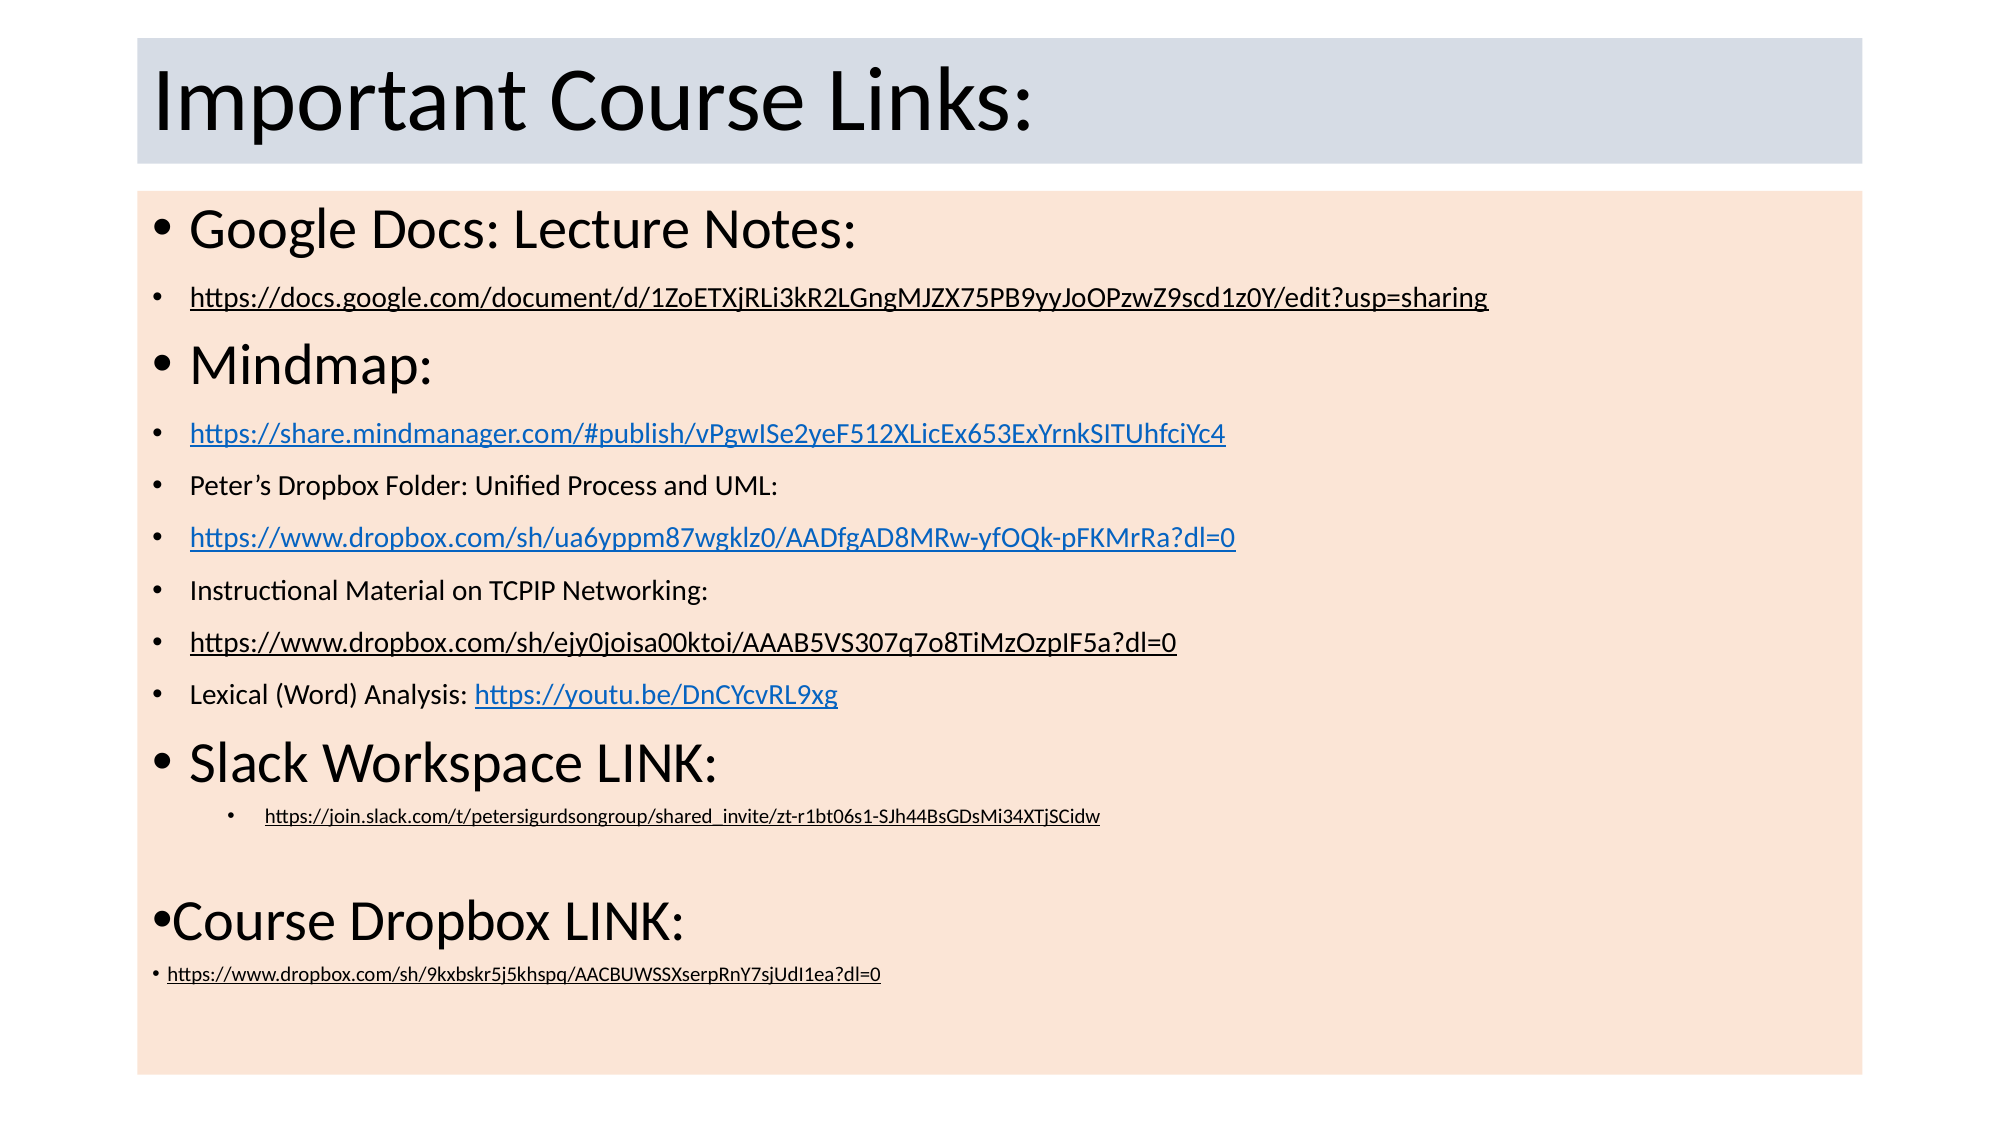

# Important Course Links:
Google Docs: Lecture Notes:
https://docs.google.com/document/d/1ZoETXjRLi3kR2LGngMJZX75PB9yyJoOPzwZ9scd1z0Y/edit?usp=sharing
Mindmap:
https://share.mindmanager.com/#publish/vPgwISe2yeF512XLicEx653ExYrnkSITUhfciYc4
Peter’s Dropbox Folder: Unified Process and UML:
https://www.dropbox.com/sh/ua6yppm87wgklz0/AADfgAD8MRw-yfOQk-pFKMrRa?dl=0
Instructional Material on TCPIP Networking:
https://www.dropbox.com/sh/ejy0joisa00ktoi/AAAB5VS307q7o8TiMzOzpIF5a?dl=0
Lexical (Word) Analysis: https://youtu.be/DnCYcvRL9xg
Slack Workspace LINK:
https://join.slack.com/t/petersigurdsongroup/shared_invite/zt-r1bt06s1-SJh44BsGDsMi34XTjSCidw

Course Dropbox LINK:
https://www.dropbox.com/sh/9kxbskr5j5khspq/AACBUWSSXserpRnY7sjUdI1ea?dl=0